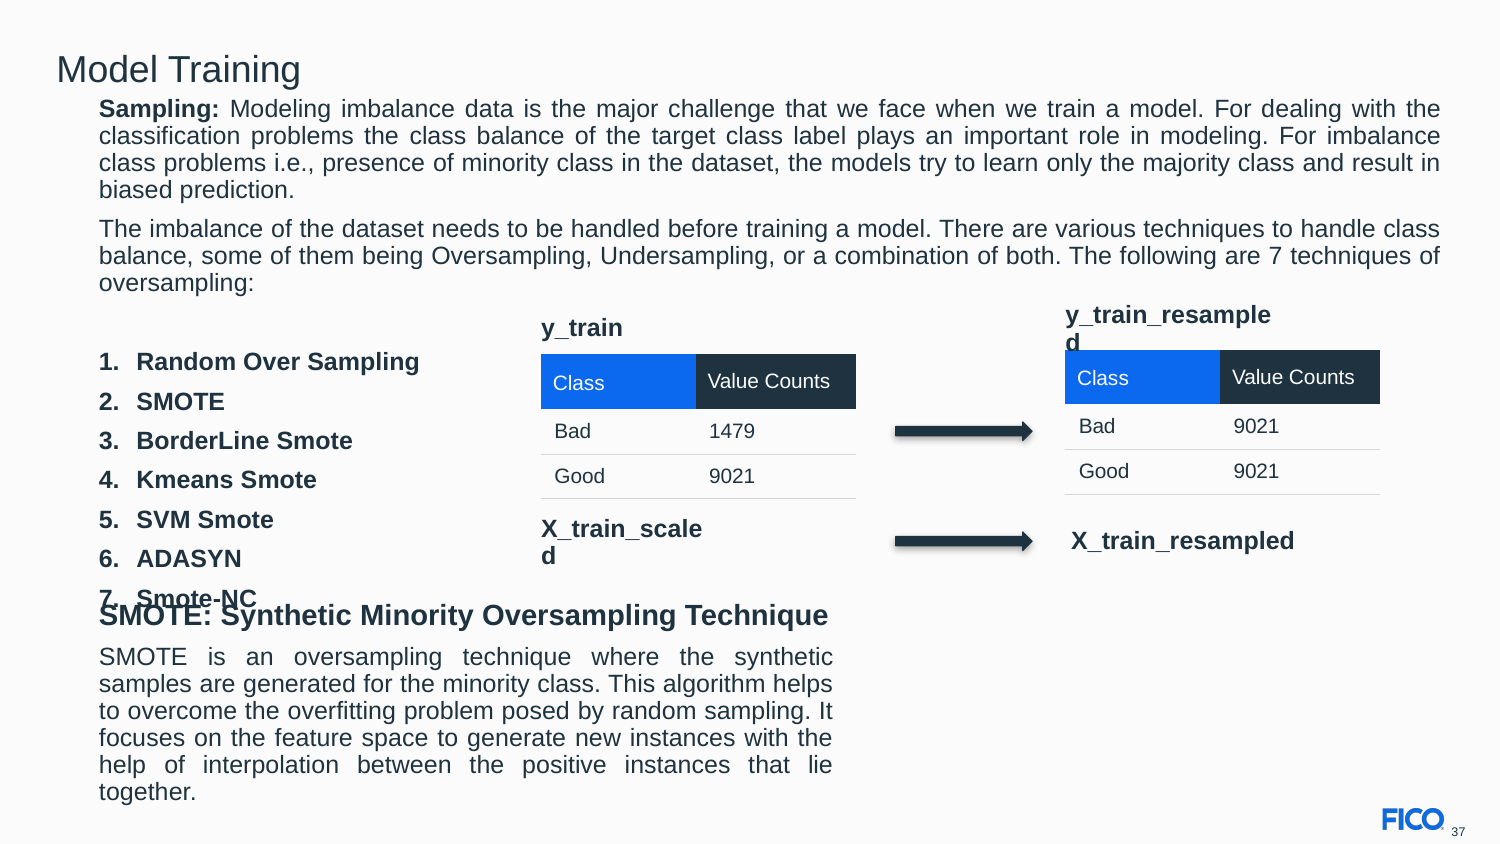

# Model Training
Sampling: Modeling imbalance data is the major challenge that we face when we train a model. For dealing with the classification problems the class balance of the target class label plays an important role in modeling. For imbalance class problems i.e., presence of minority class in the dataset, the models try to learn only the majority class and result in biased prediction.
The imbalance of the dataset needs to be handled before training a model. There are various techniques to handle class balance, some of them being Oversampling, Undersampling, or a combination of both. The following are 7 techniques of oversampling:

Random Over Sampling
SMOTE
BorderLine Smote
Kmeans Smote
SVM Smote
ADASYN
Smote-NC
y_train
y_train_resampled
| Class | Value Counts |
| --- | --- |
| Bad | 9021 |
| Good | 9021 |
| Class | Value Counts |
| --- | --- |
| Bad | 1479 |
| Good | 9021 |

X_train_resampled
X_train_scaled

SMOTE: Synthetic Minority Oversampling Technique
SMOTE is an oversampling technique where the synthetic samples are generated for the minority class. This algorithm helps to overcome the overfitting problem posed by random sampling. It focuses on the feature space to generate new instances with the help of interpolation between the positive instances that lie together.